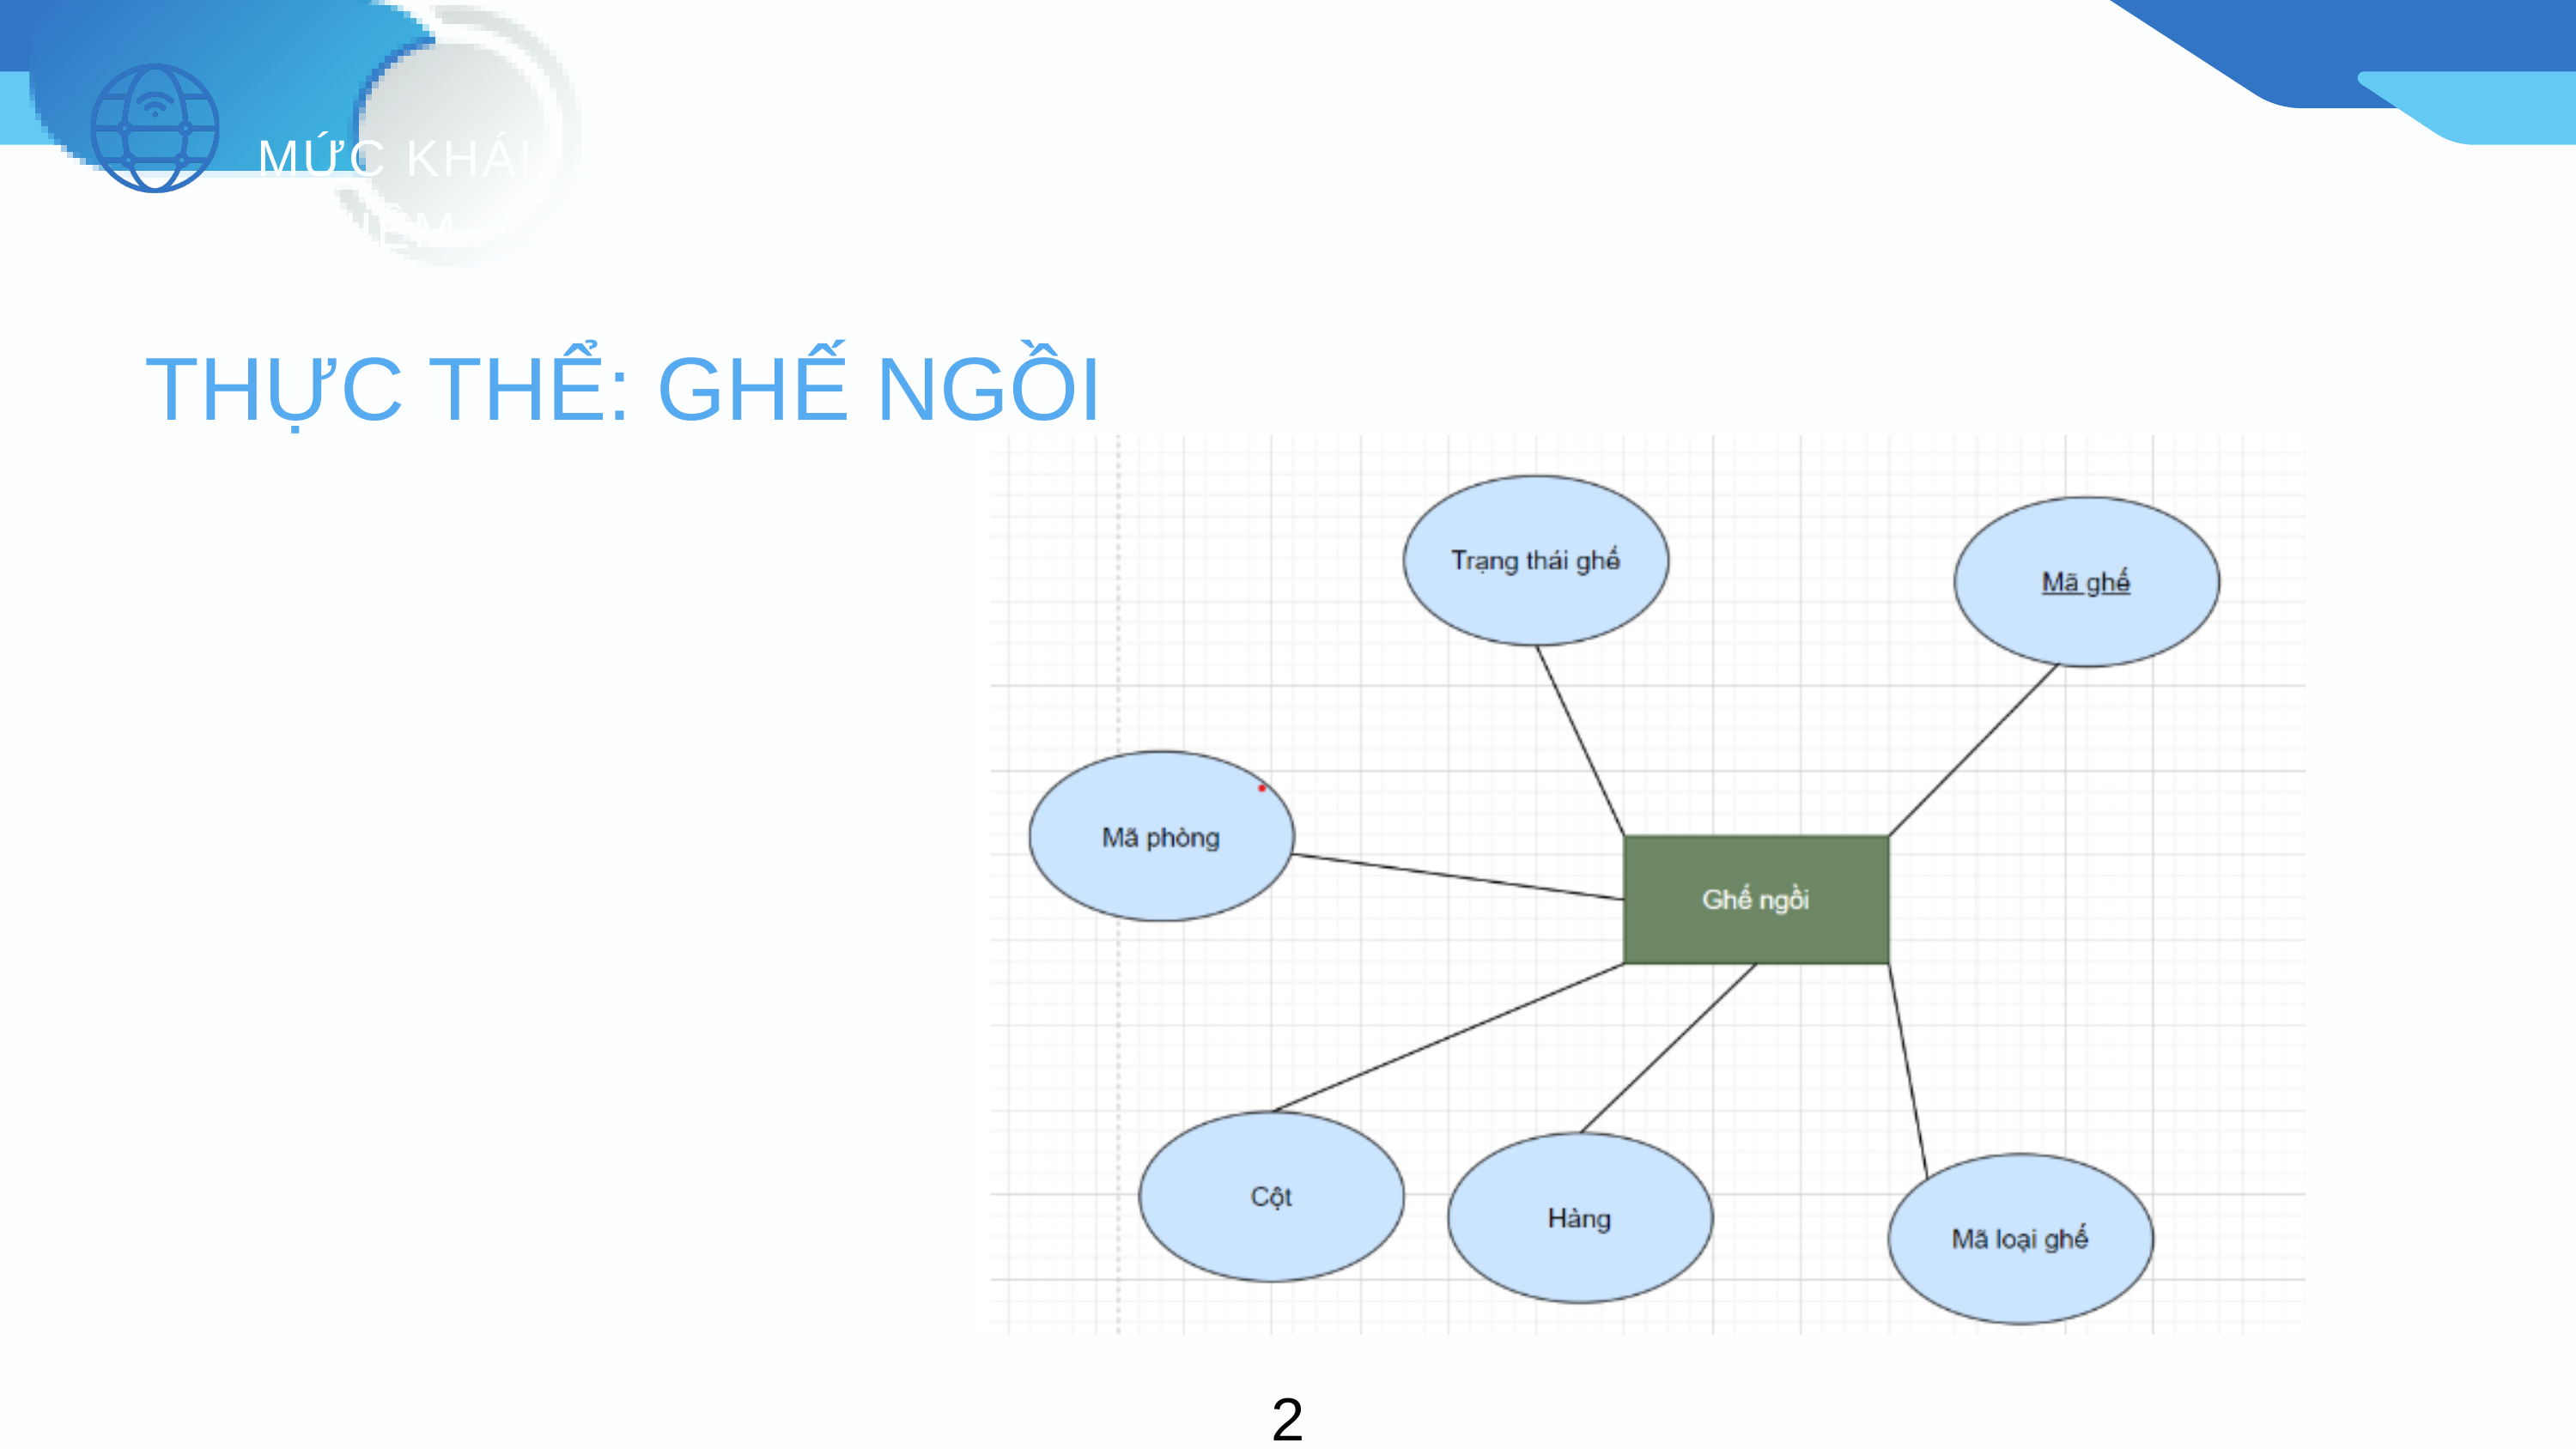

MỨC KHÁI NIỆM
THỰC THỂ: GHẾ NGỒI

21